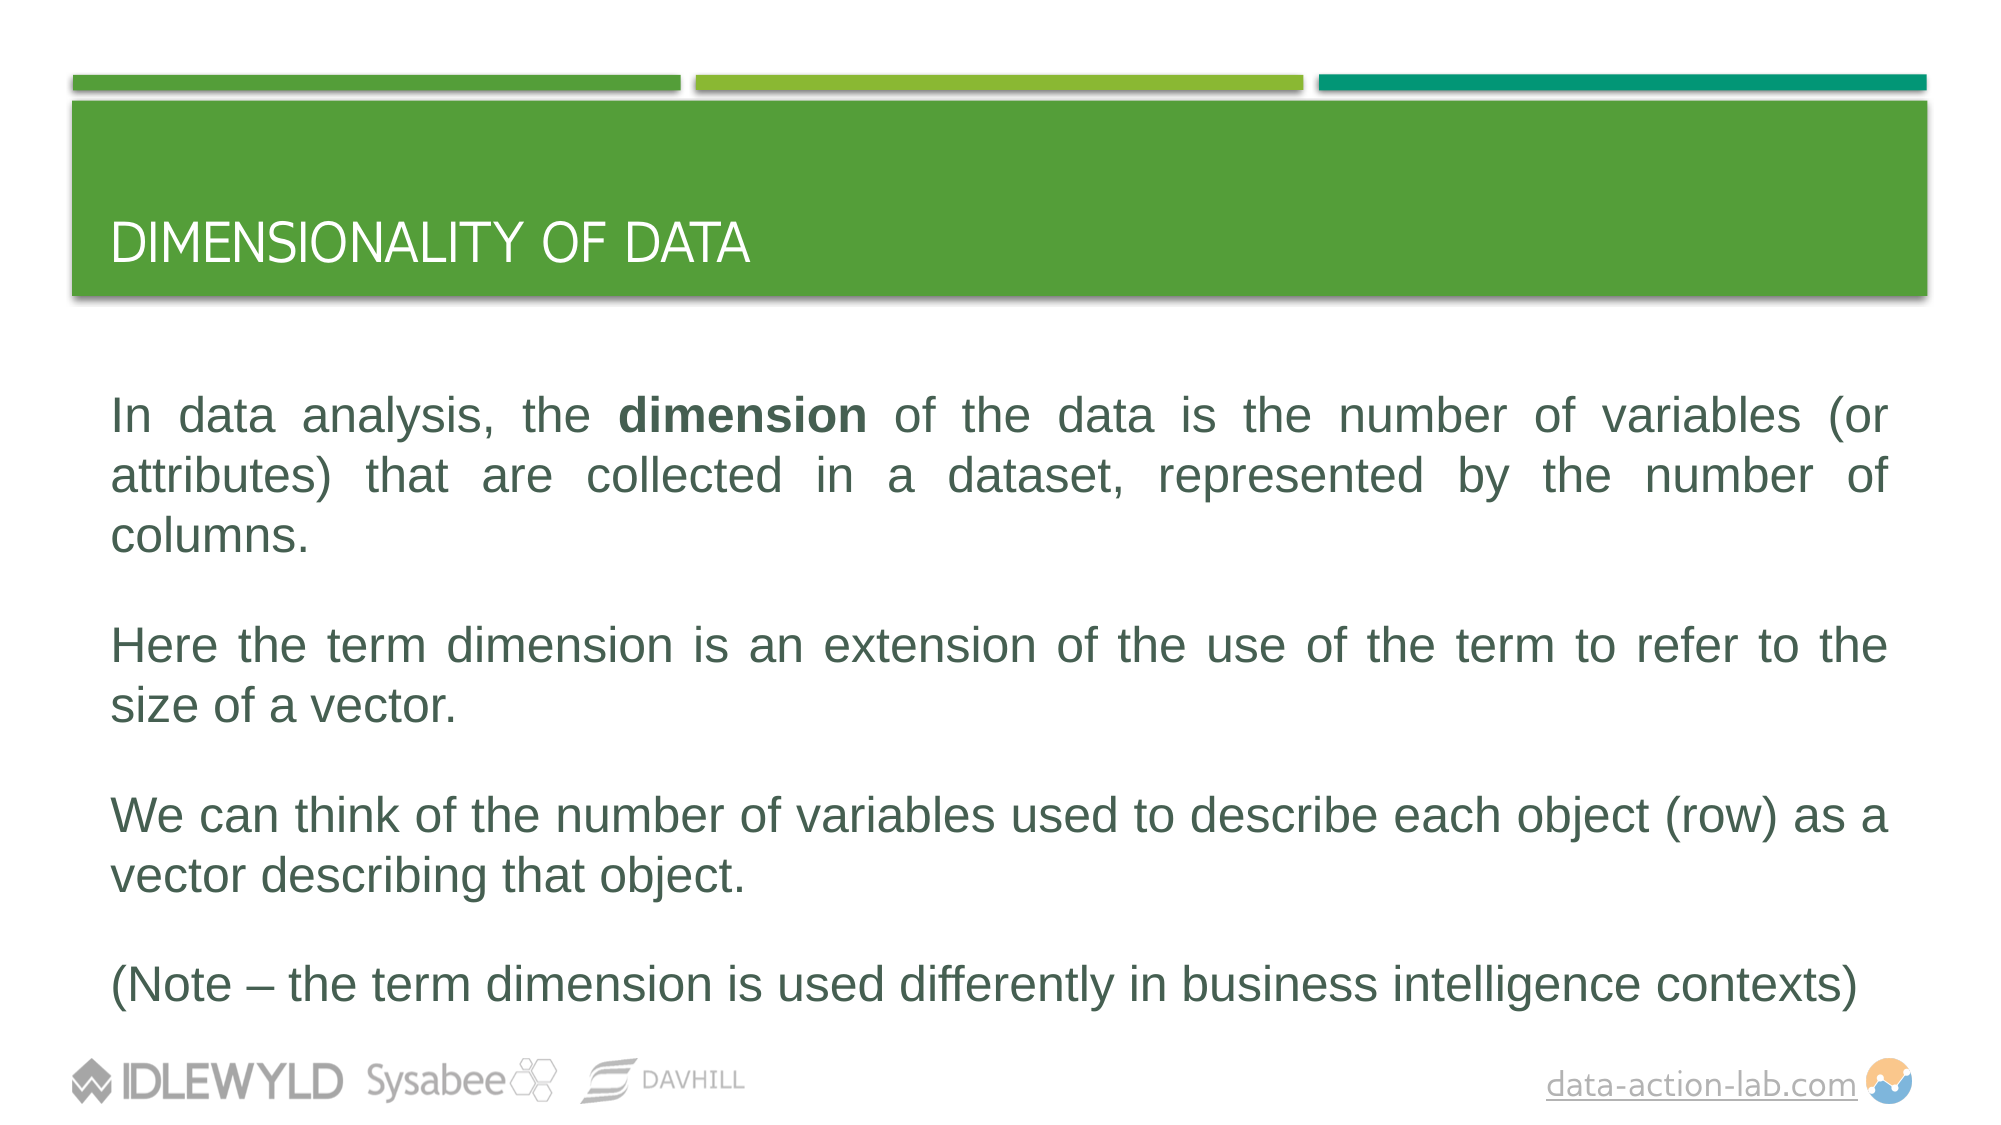

# Dimensionality of Data
In data analysis, the dimension of the data is the number of variables (or attributes) that are collected in a dataset, represented by the number of columns.

Here the term dimension is an extension of the use of the term to refer to the size of a vector.

We can think of the number of variables used to describe each object (row) as a vector describing that object.

(Note – the term dimension is used differently in business intelligence contexts)